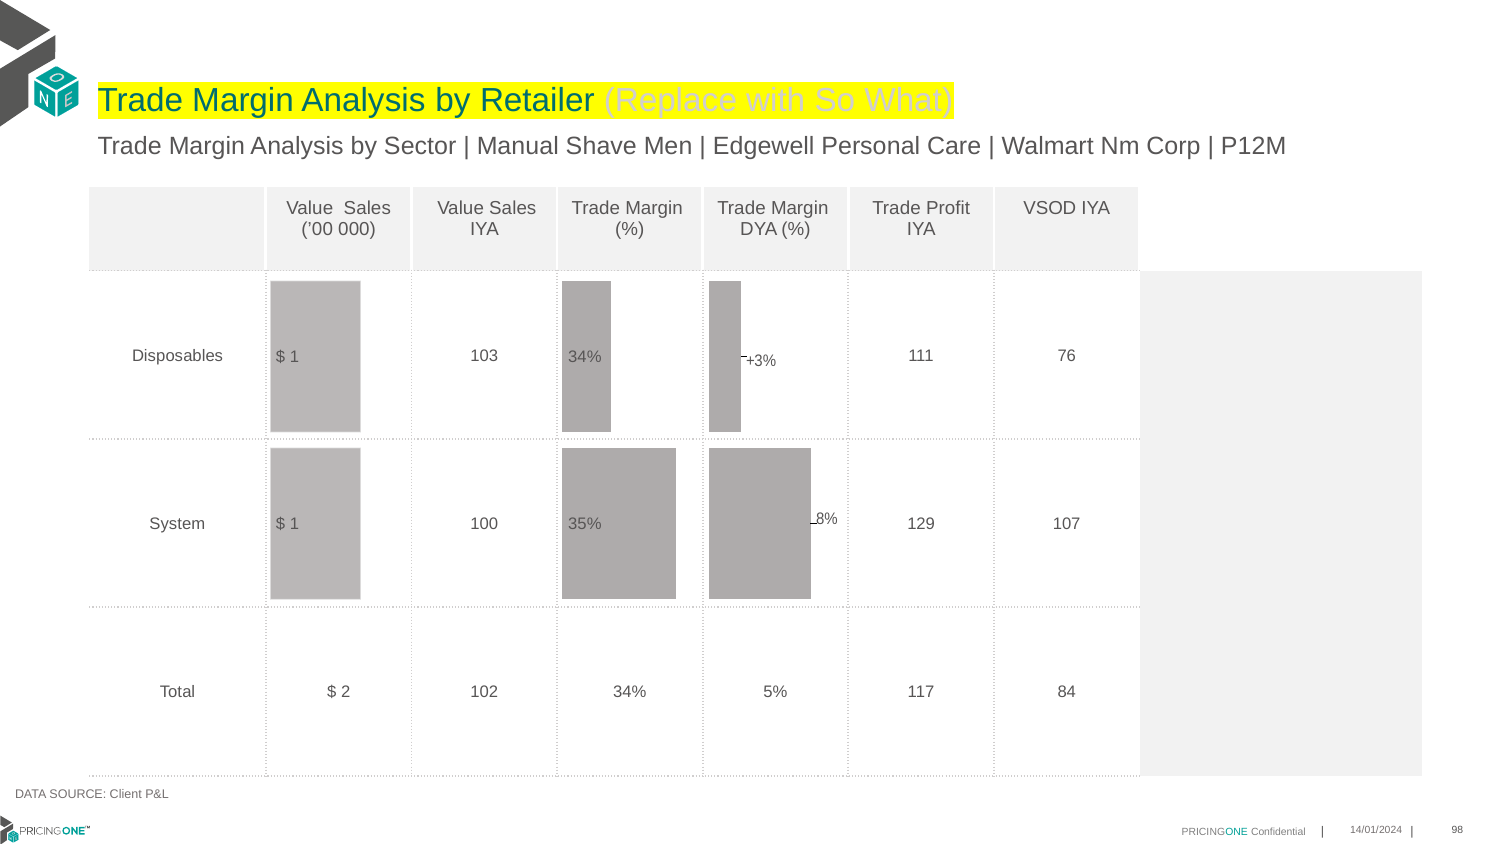

# Trade Margin Analysis by Retailer (Replace with So What)
Trade Margin Analysis by Sector | Manual Shave Men | Edgewell Personal Care | Walmart Nm Corp | P12M
|  | Value Sales (’00 000) | Value Sales IYA | Trade Margin (%) | Trade Margin DYA (%) | Trade Profit IYA | VSOD IYA |  |
| --- | --- | --- | --- | --- | --- | --- | --- |
| Disposables |  | 103 |  |  | 111 | 76 |  |
| System |  | 100 |  |  | 129 | 107 |  |
| Total | $ 2 | 102 | 34% | 5% | 117 | 84 |  |

### Chart

| Category | Trade Margin DYA |
|---|---|
| Disposables | 0.025101744074049026 |
| System | 0.07956544916450764 |
| None | None |

### Chart

| Category | Trade Margin % |
|---|---|
| Disposables | 0.3411 |
| System | 0.3478 |
| None | None |

### Chart

| Category | Value Sales |
|---|---|
| Disposables | 1.0 |
| System | 1.0 |
| None | None |
DATA SOURCE: Client P&L

14/01/2024
98